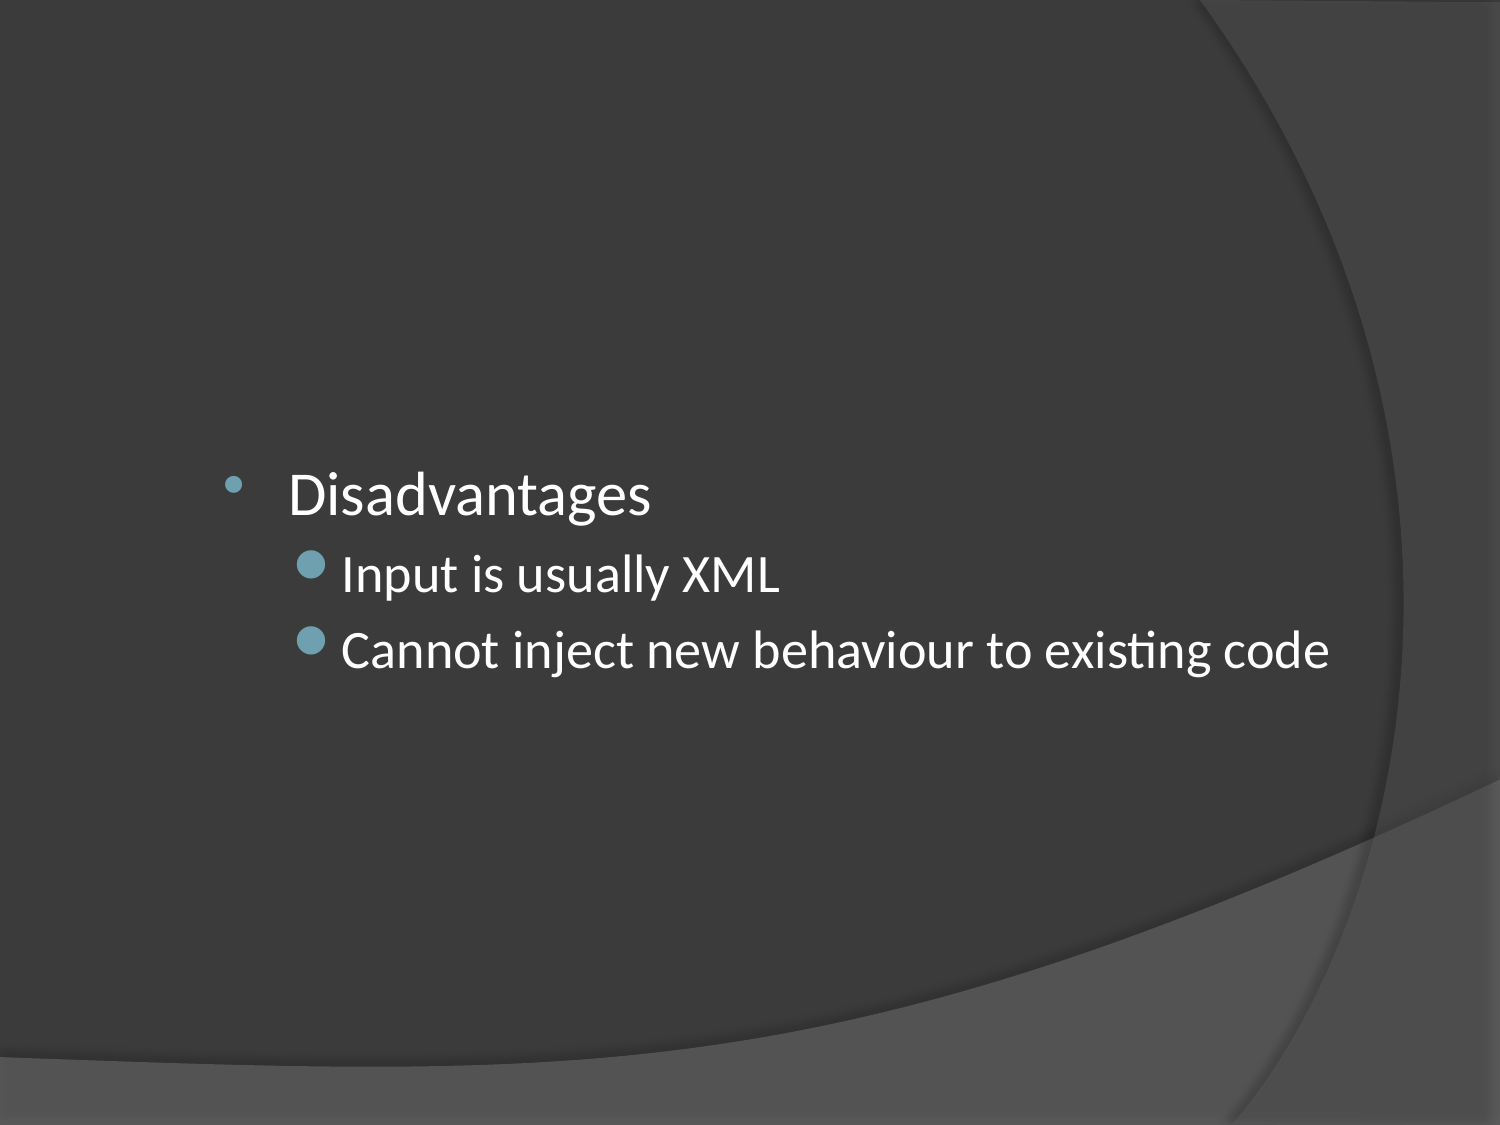

Disadvantages
Input is usually XML
Cannot inject new behaviour to existing code